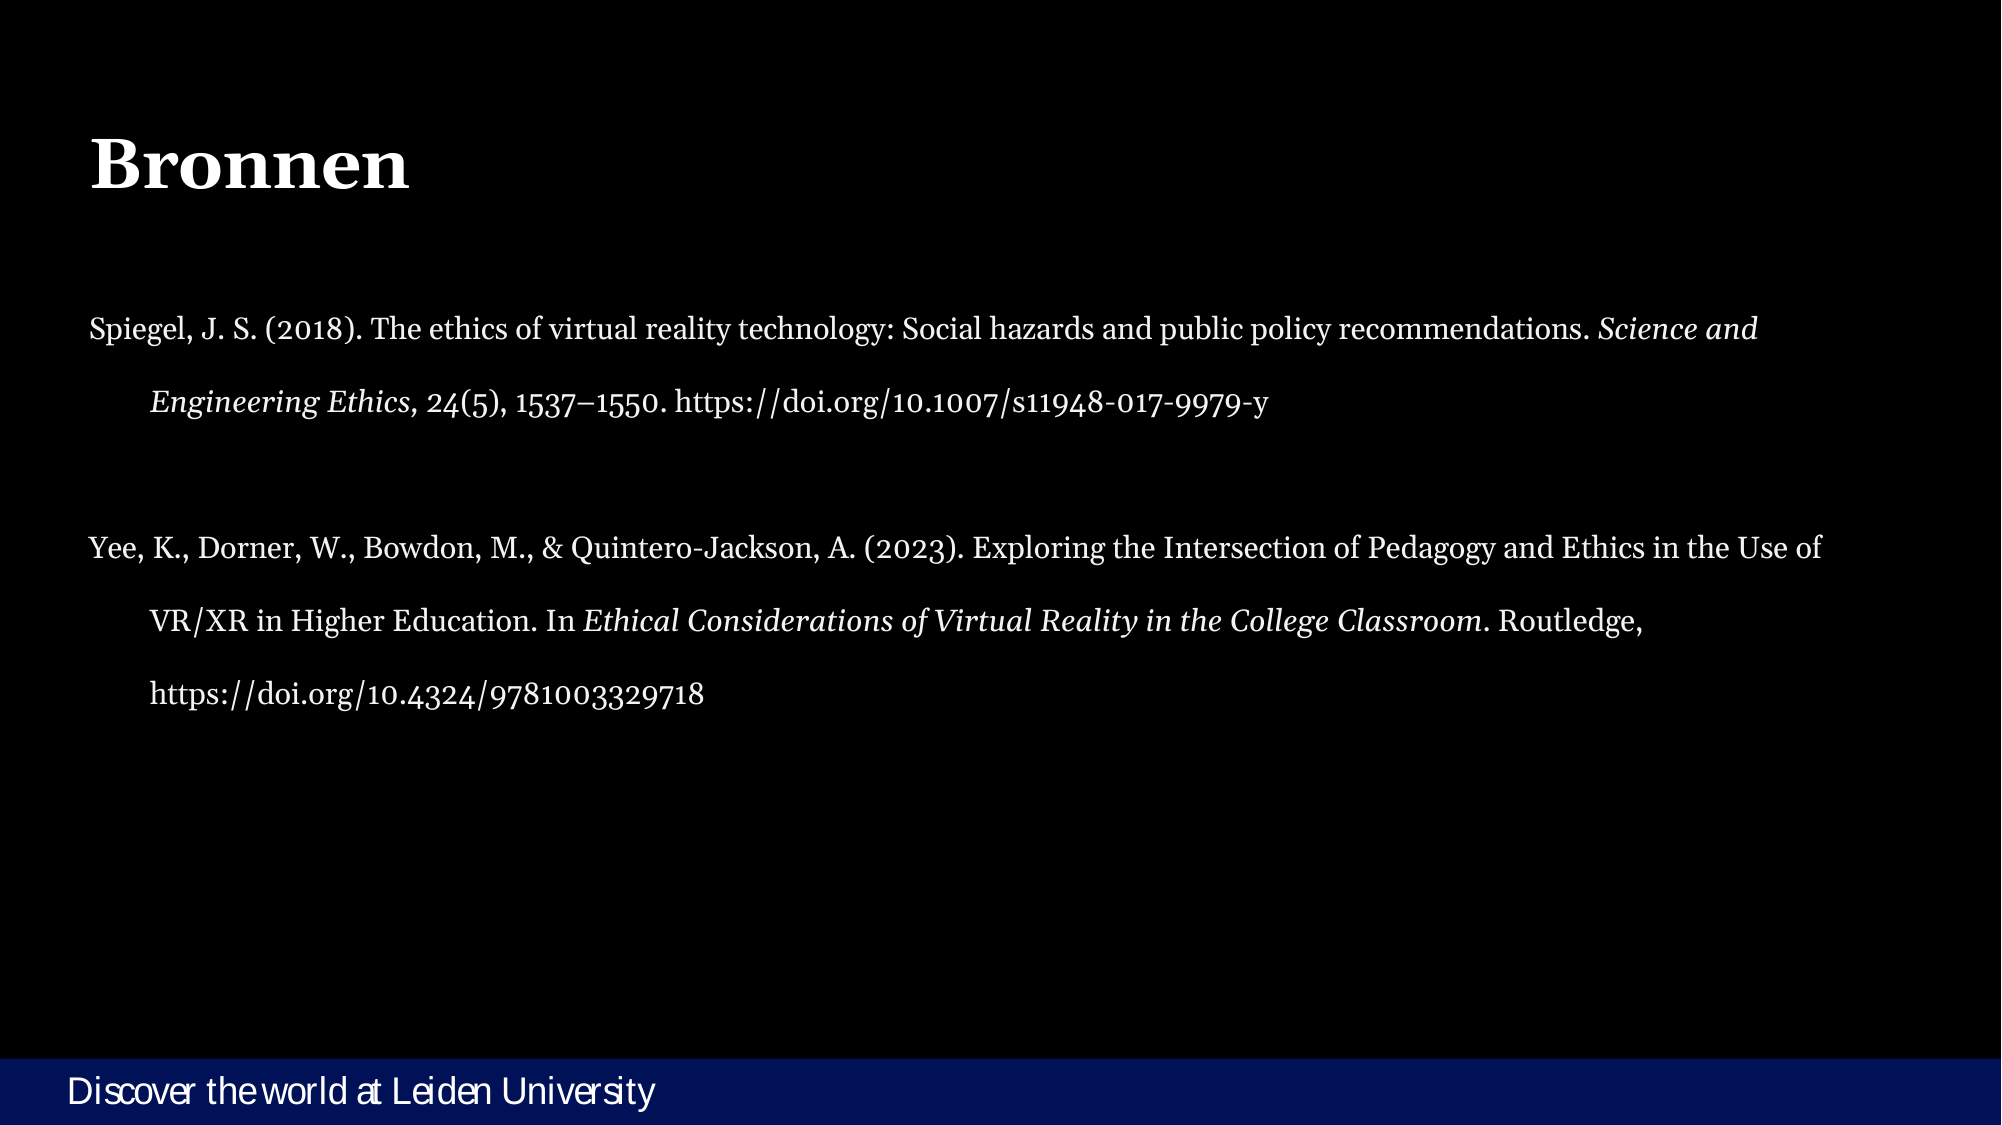

# Bronnen
Spiegel, J. S. (2018). The ethics of virtual reality technology: Social hazards and public policy recommendations. Science and Engineering Ethics, 24(5), 1537–1550. https://doi.org/10.1007/s11948-017-9979-y

Yee, K., Dorner, W., Bowdon, M., & Quintero-Jackson, A. (2023). Exploring the Intersection of Pedagogy and Ethics in the Use of VR/XR in Higher Education. In Ethical Considerations of Virtual Reality in the College Classroom. Routledge, https://doi.org/10.4324/9781003329718